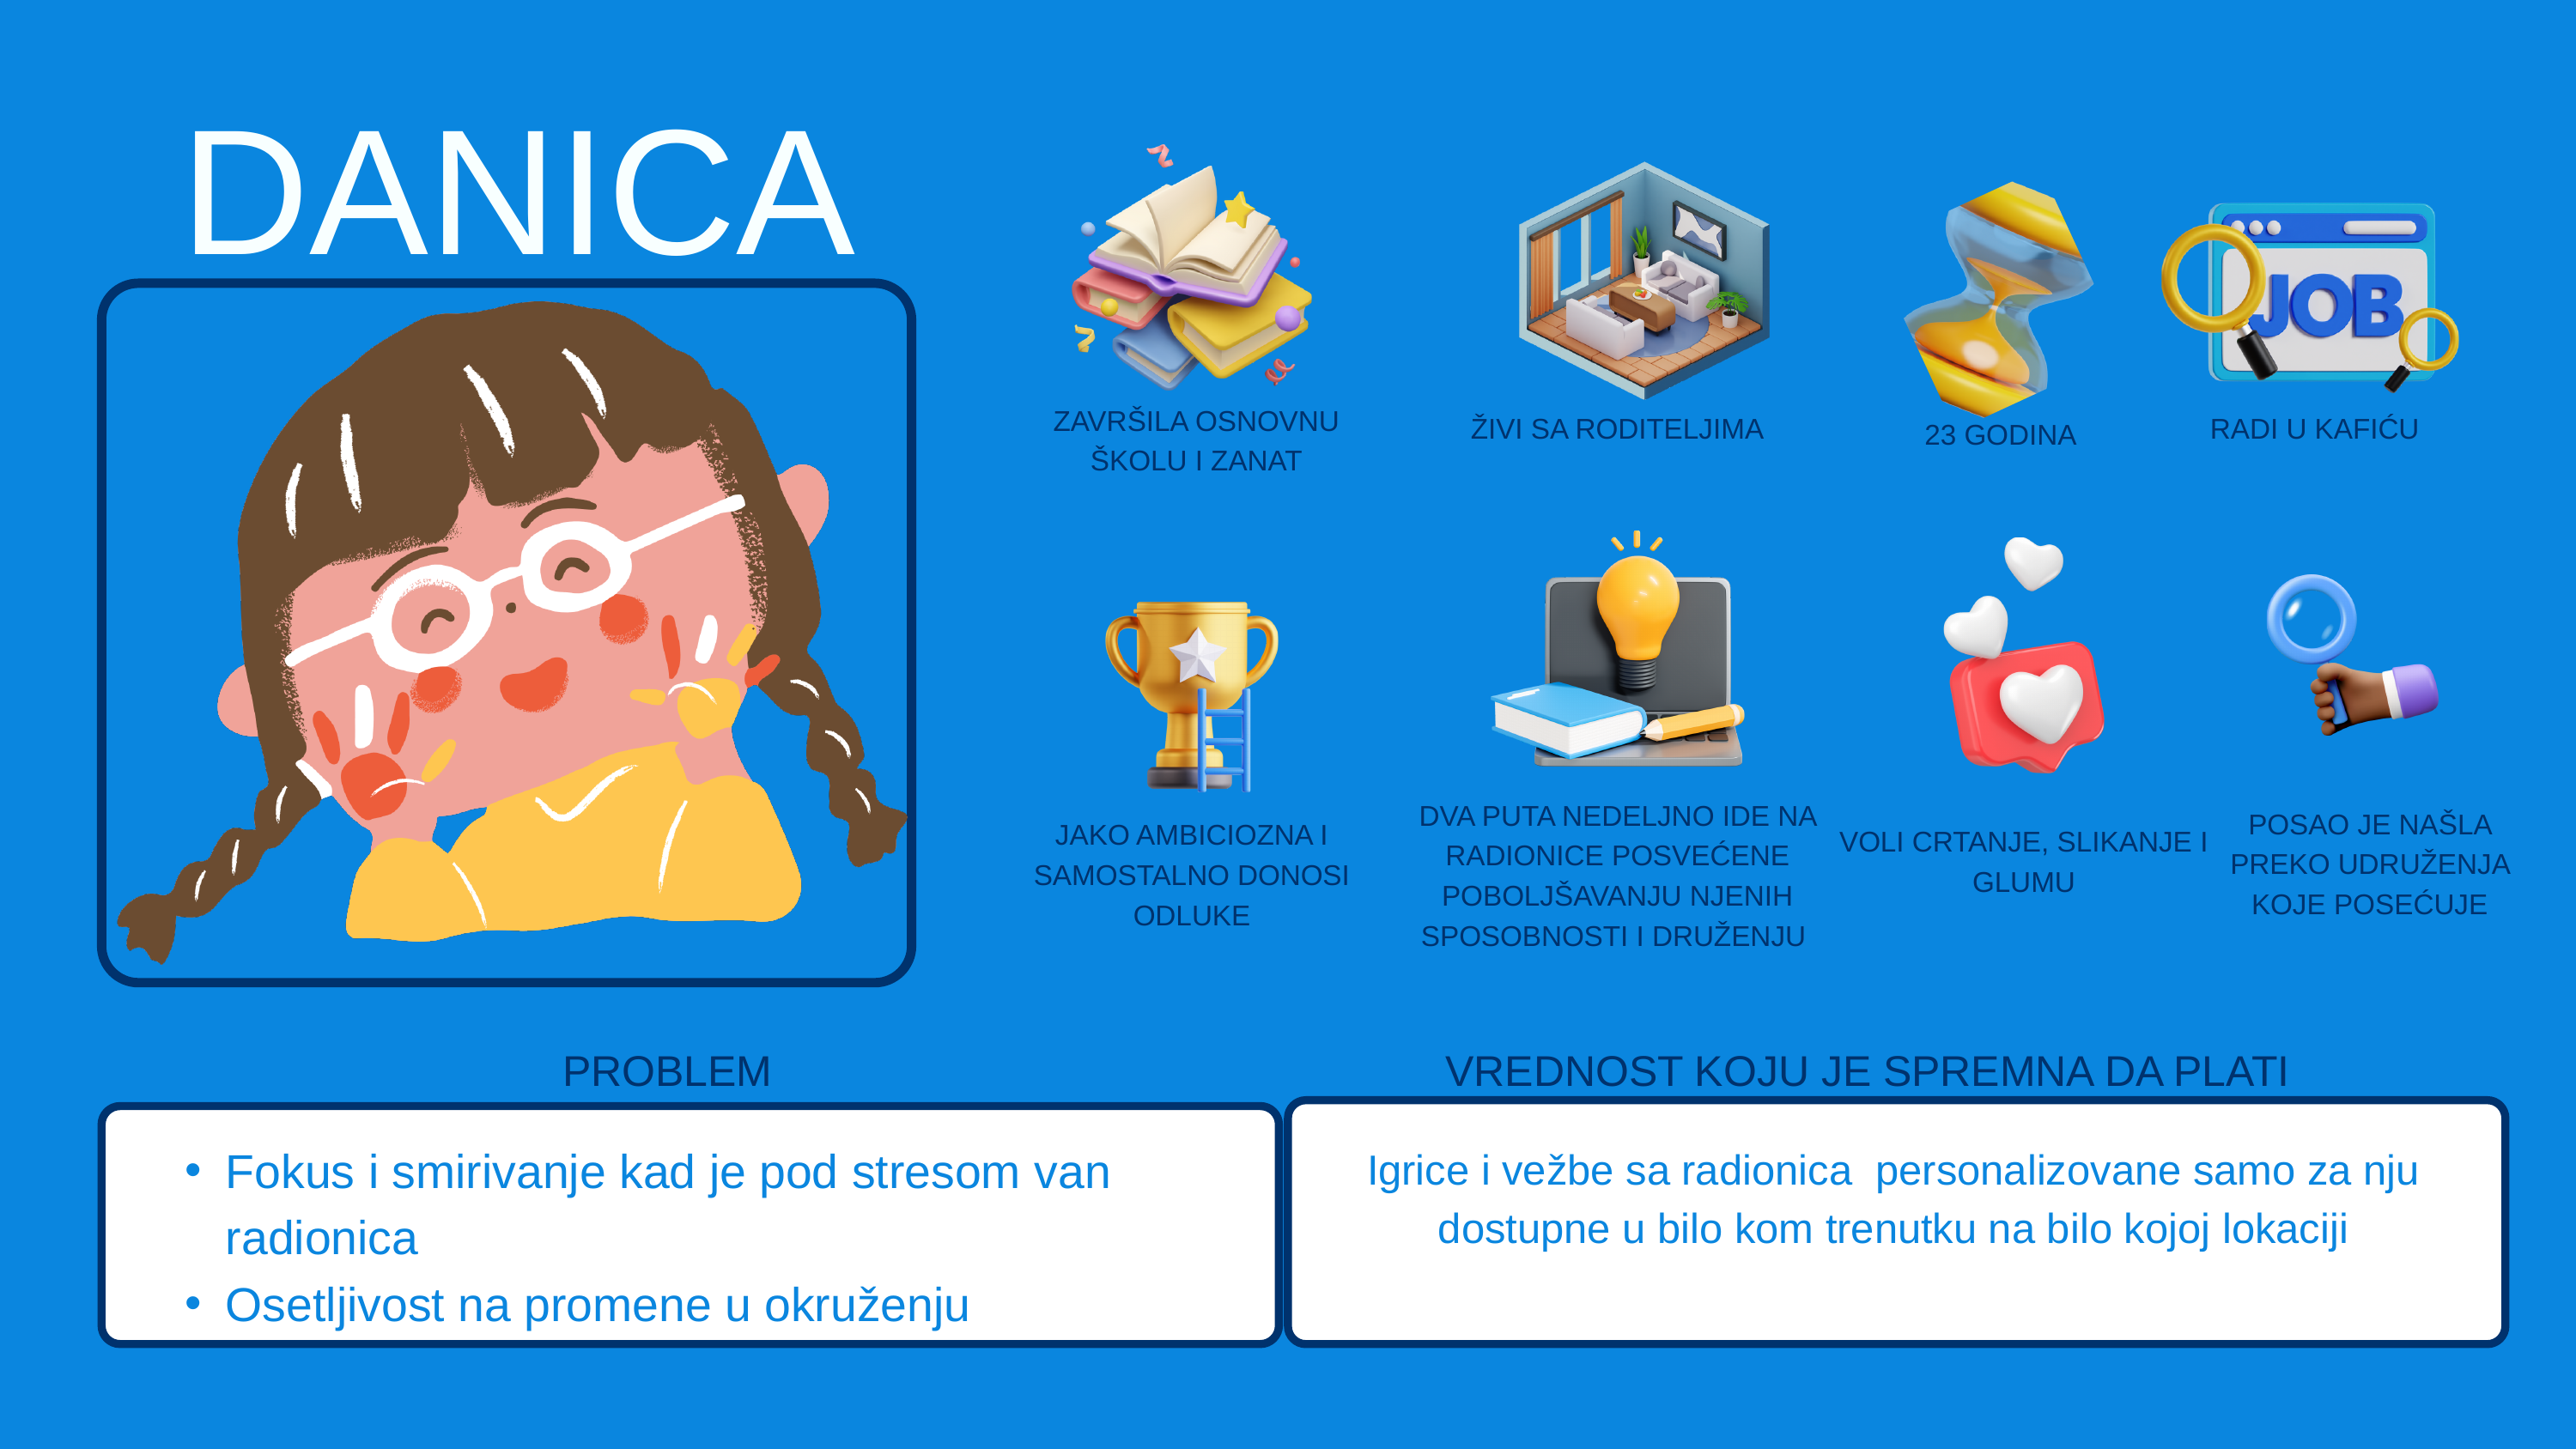

DANICA

ZAVRŠILA OSNOVNU ŠKOLU I ZANAT
ŽIVI SA RODITELJIMA
RADI U KAFIĆU
23 GODINA

DVA PUTA NEDELJNO IDE NA RADIONICE POSVEĆENE POBOLJŠAVANJU NJENIH SPOSOBNOSTI I DRUŽENJU
POSAO JE NAŠLA PREKO UDRUŽENJA KOJE POSEĆUJE
JAKO AMBICIOZNA I SAMOSTALNO DONOSI ODLUKE
VOLI CRTANJE, SLIKANJE I GLUMU
PROBLEM
VREDNOST KOJU JE SPREMNA DA PLATI

Fokus i smirivanje kad je pod stresom van radionica
Osetljivost na promene u okruženju

Igrice i vežbe sa radionica  personalizovane samo za nju dostupne u bilo kom trenutku na bilo kojoj lokaciji